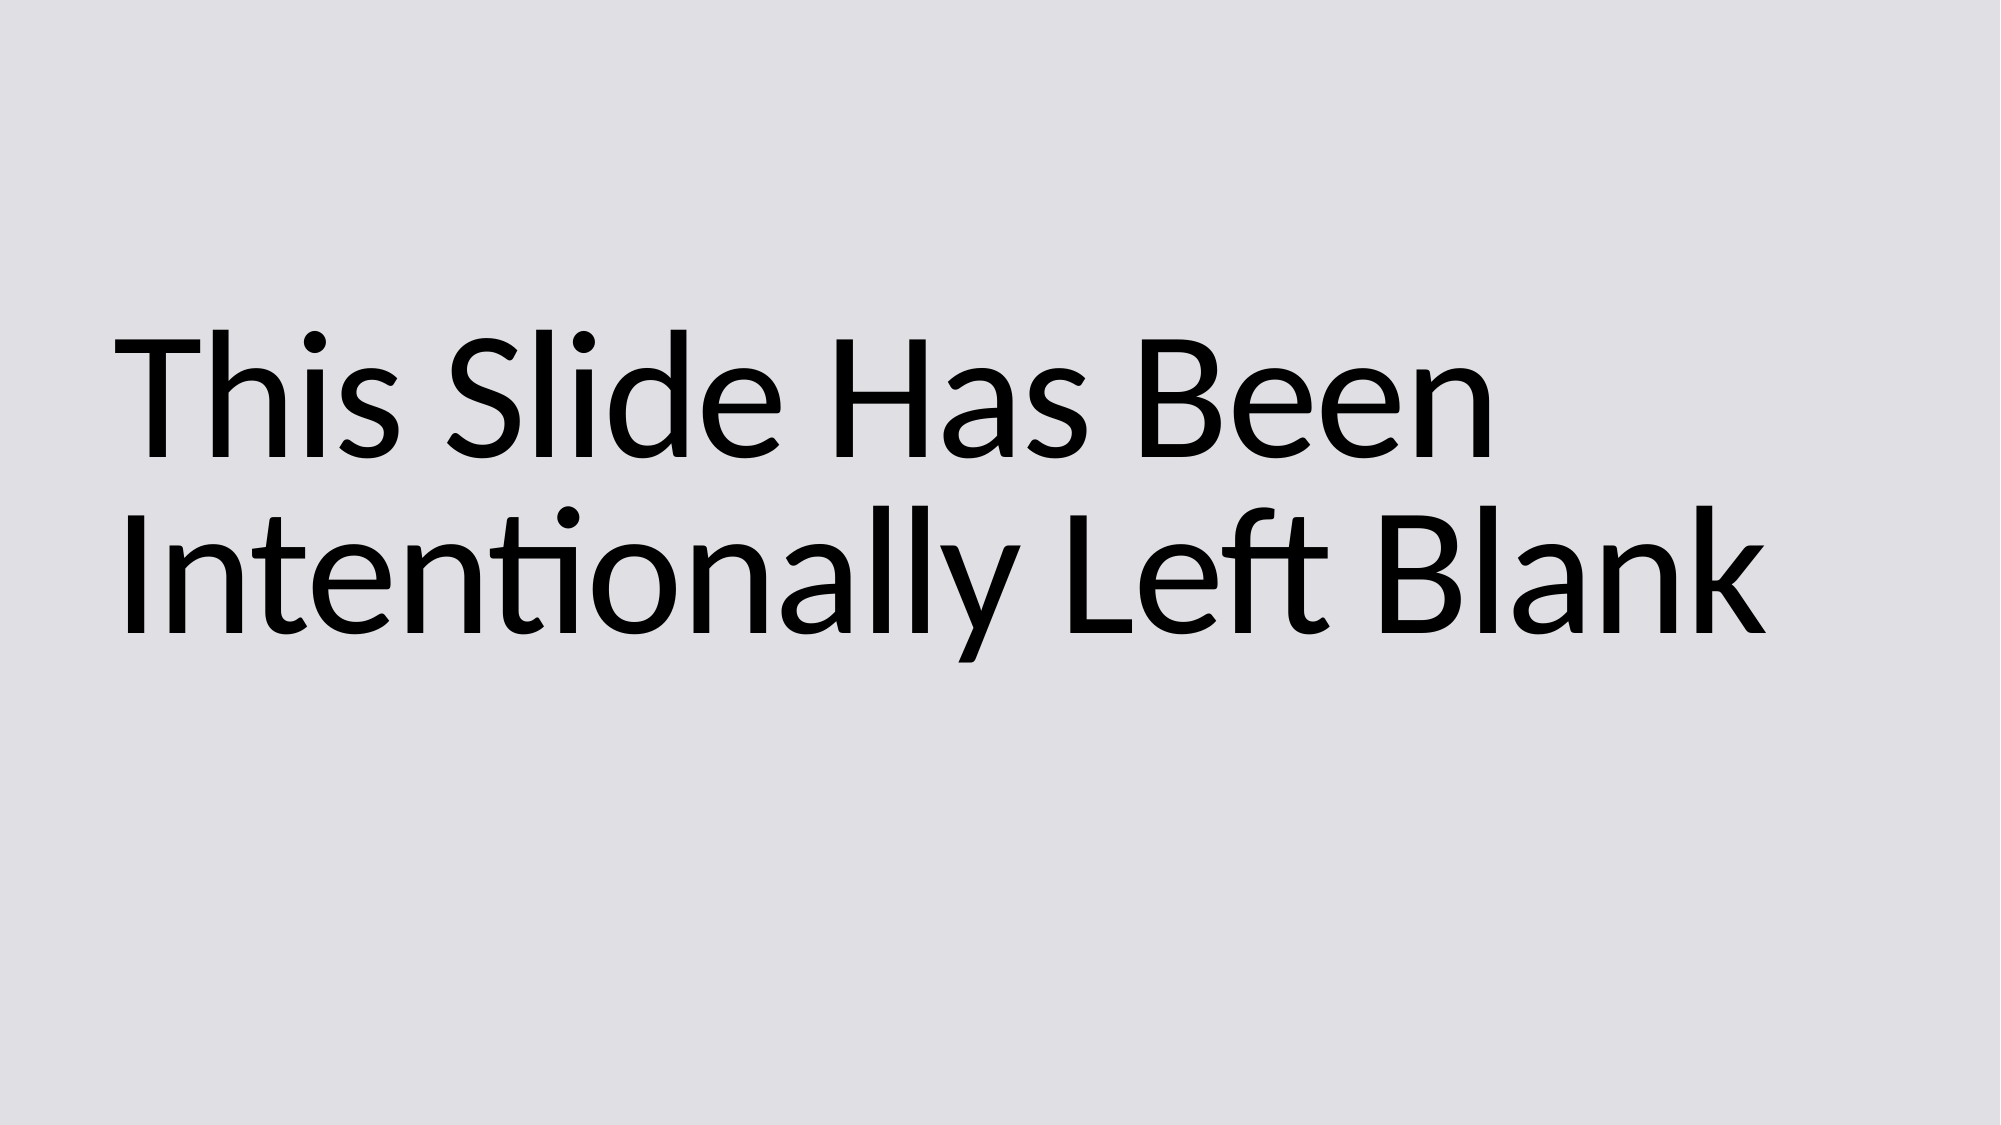

# This Slide Has Been Intentionally Left Blank